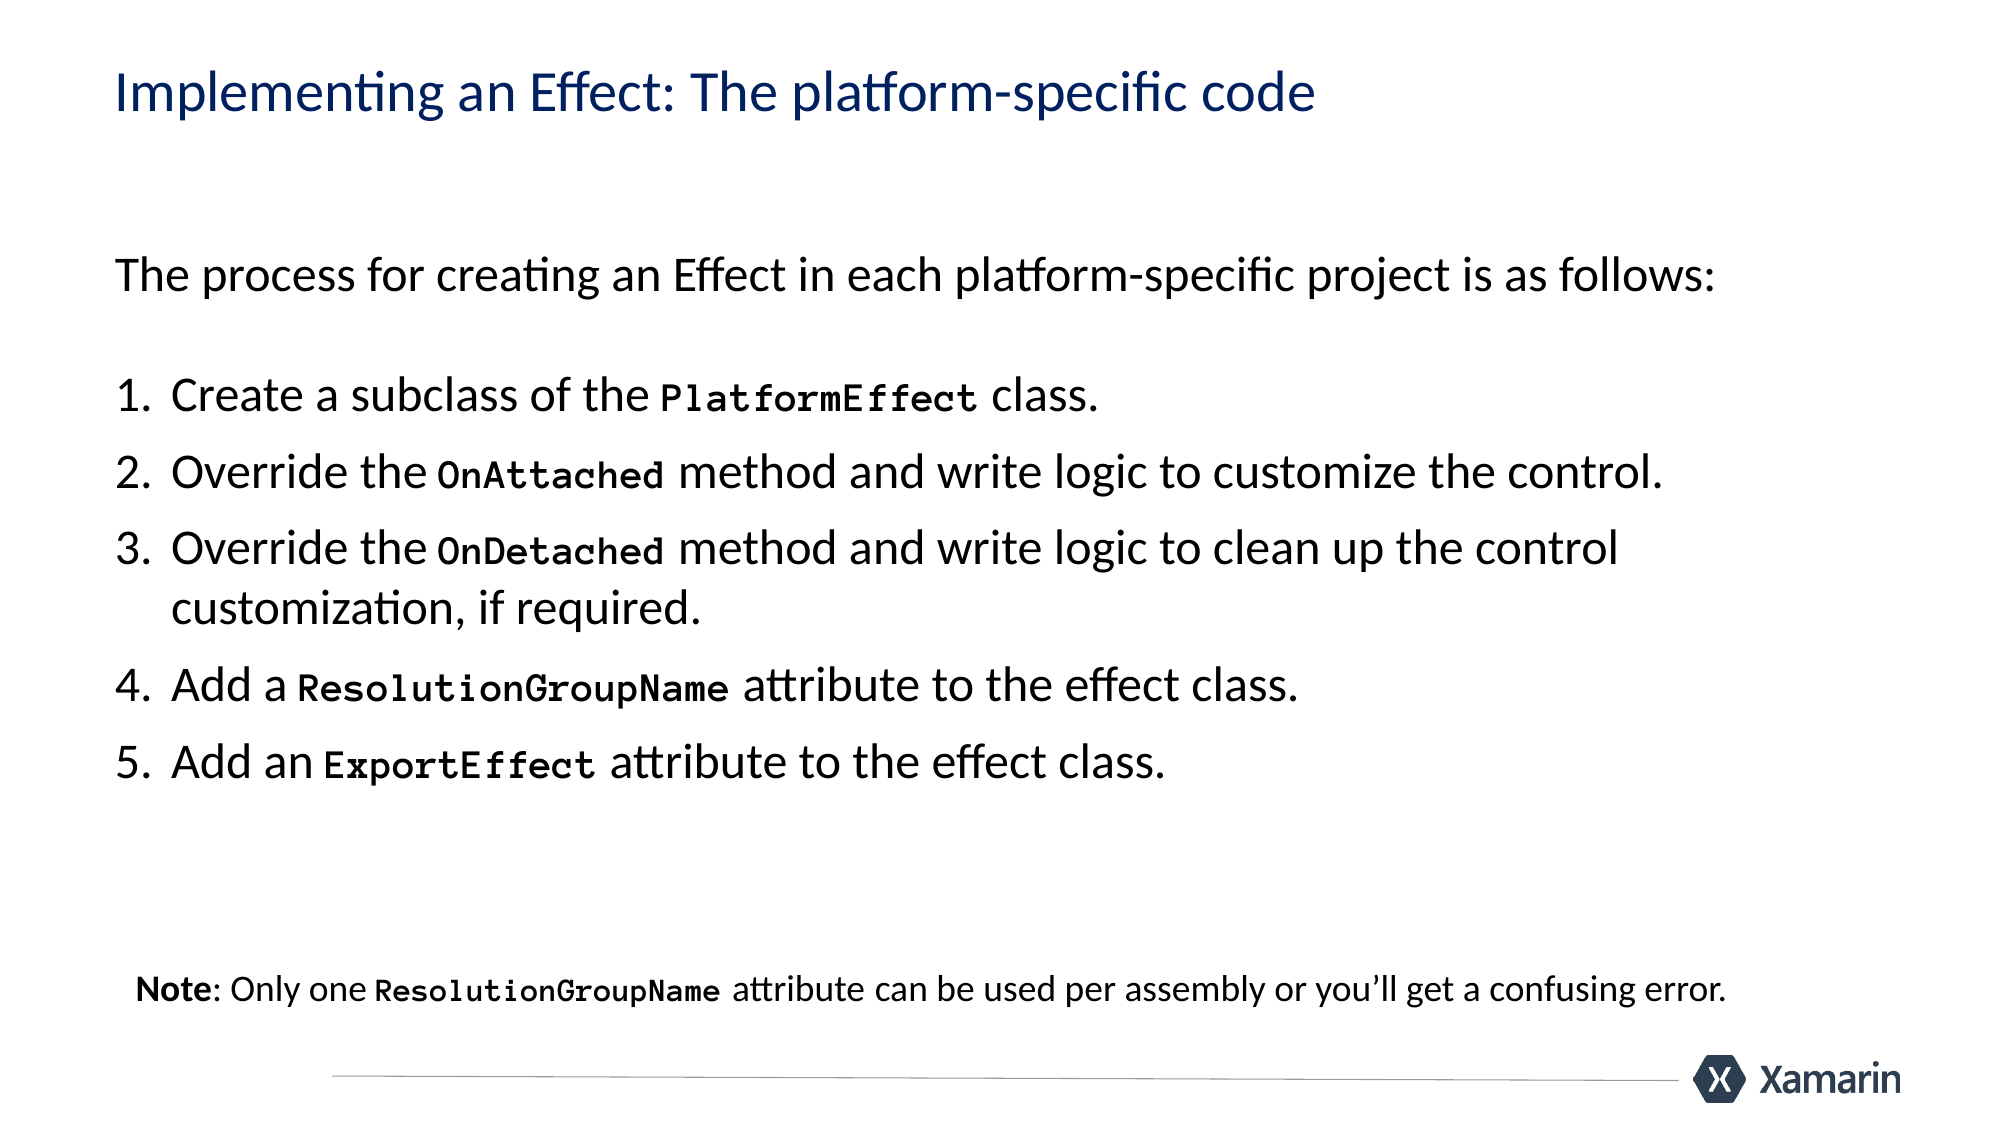

# Implementing an Effect: The platform-specific code
The process for creating an Effect in each platform-specific project is as follows:

Create a subclass of the PlatformEffect class.
Override the OnAttached method and write logic to customize the control.
Override the OnDetached method and write logic to clean up the control customization, if required.
Add a ResolutionGroupName attribute to the effect class.
Add an ExportEffect attribute to the effect class.
Note: Only one ResolutionGroupName attribute can be used per assembly or you’ll get a confusing error.